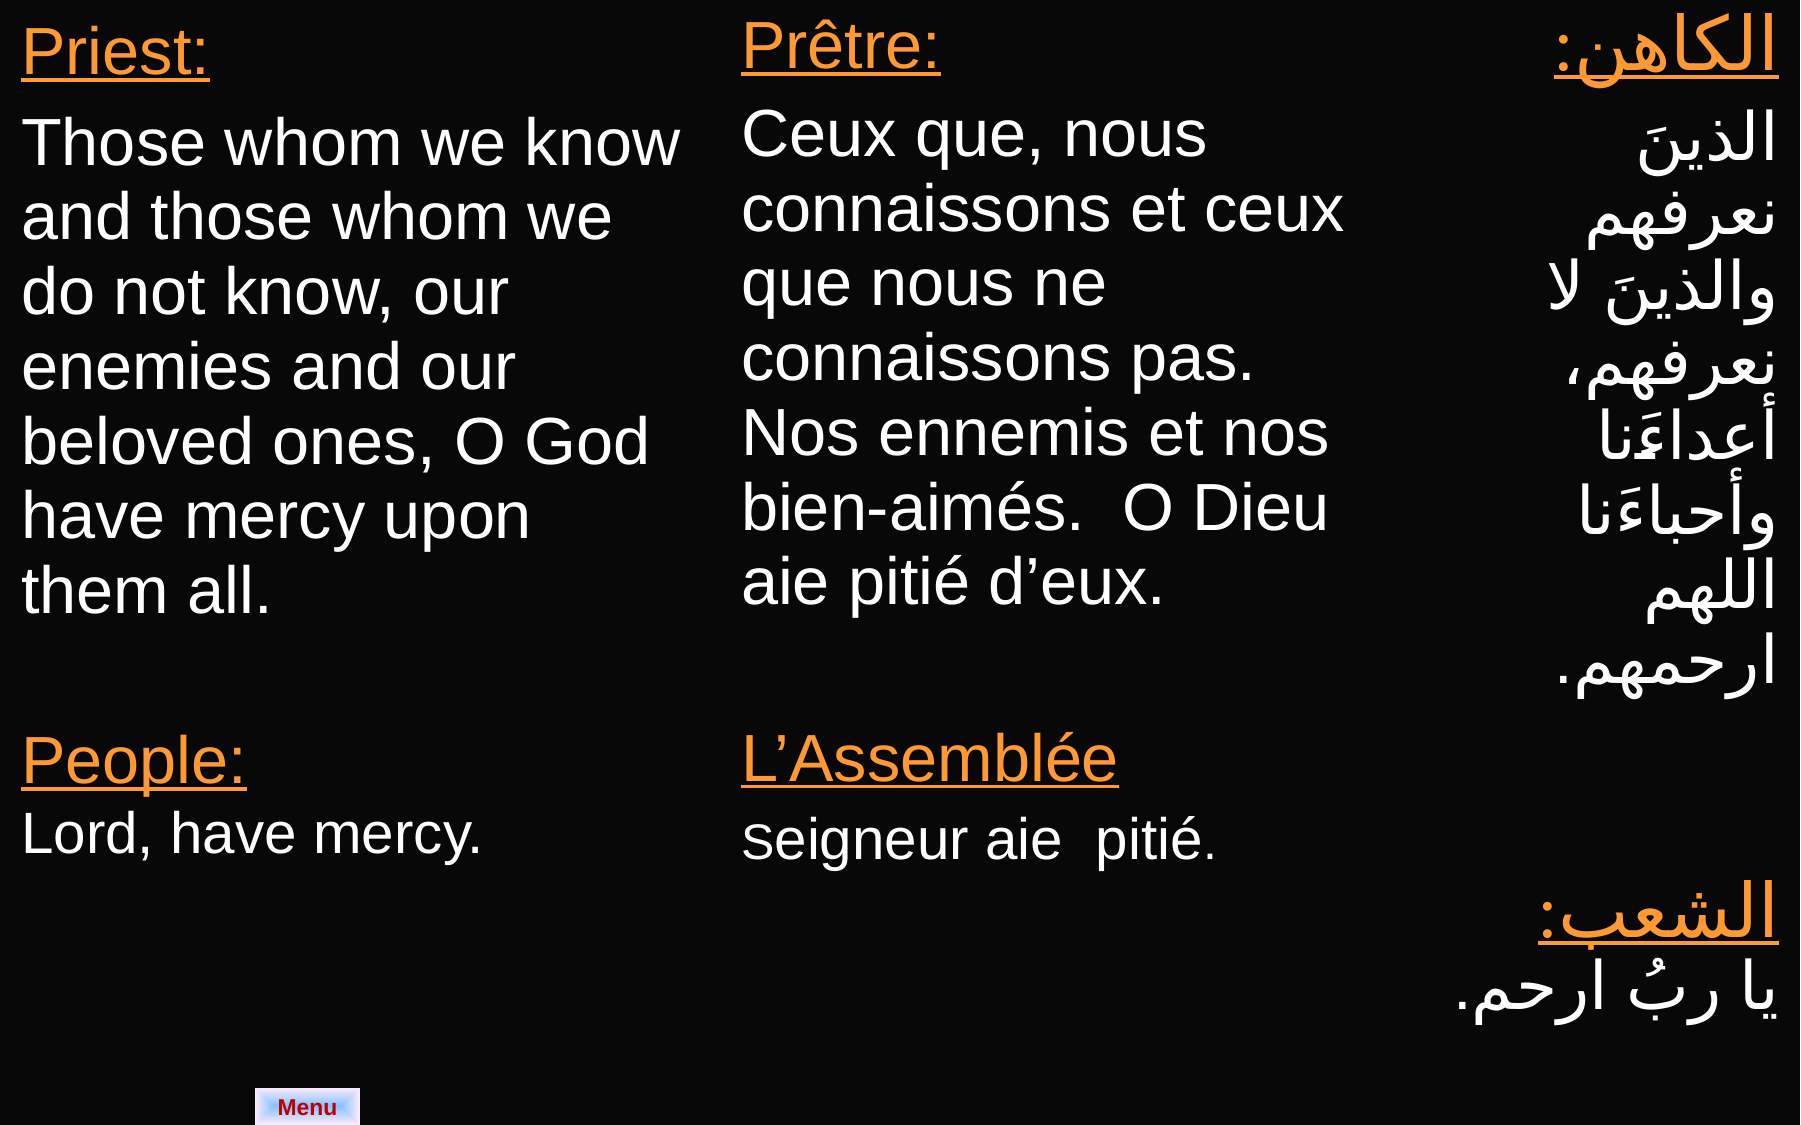

| Priest: Those whom we know and those whom we do not know, our enemies and our beloved ones, O God have mercy upon them all. People: Lord, have mercy. | Prêtre: Ceux que, nous connaissons et ceux que nous ne connaissons pas. Nos ennemis et nos bien-aimés. O Dieu aie pitié d’eux. L’Assemblée Seigneur aie pitié. | الكاهن: الذينَ نعرفهم والذينَ لا نعرفهم، أعداءَنا وأحباءَنا اللهم ارحمهم. الشعب: يا ربُ ارحم. |
| --- | --- | --- |

Menu